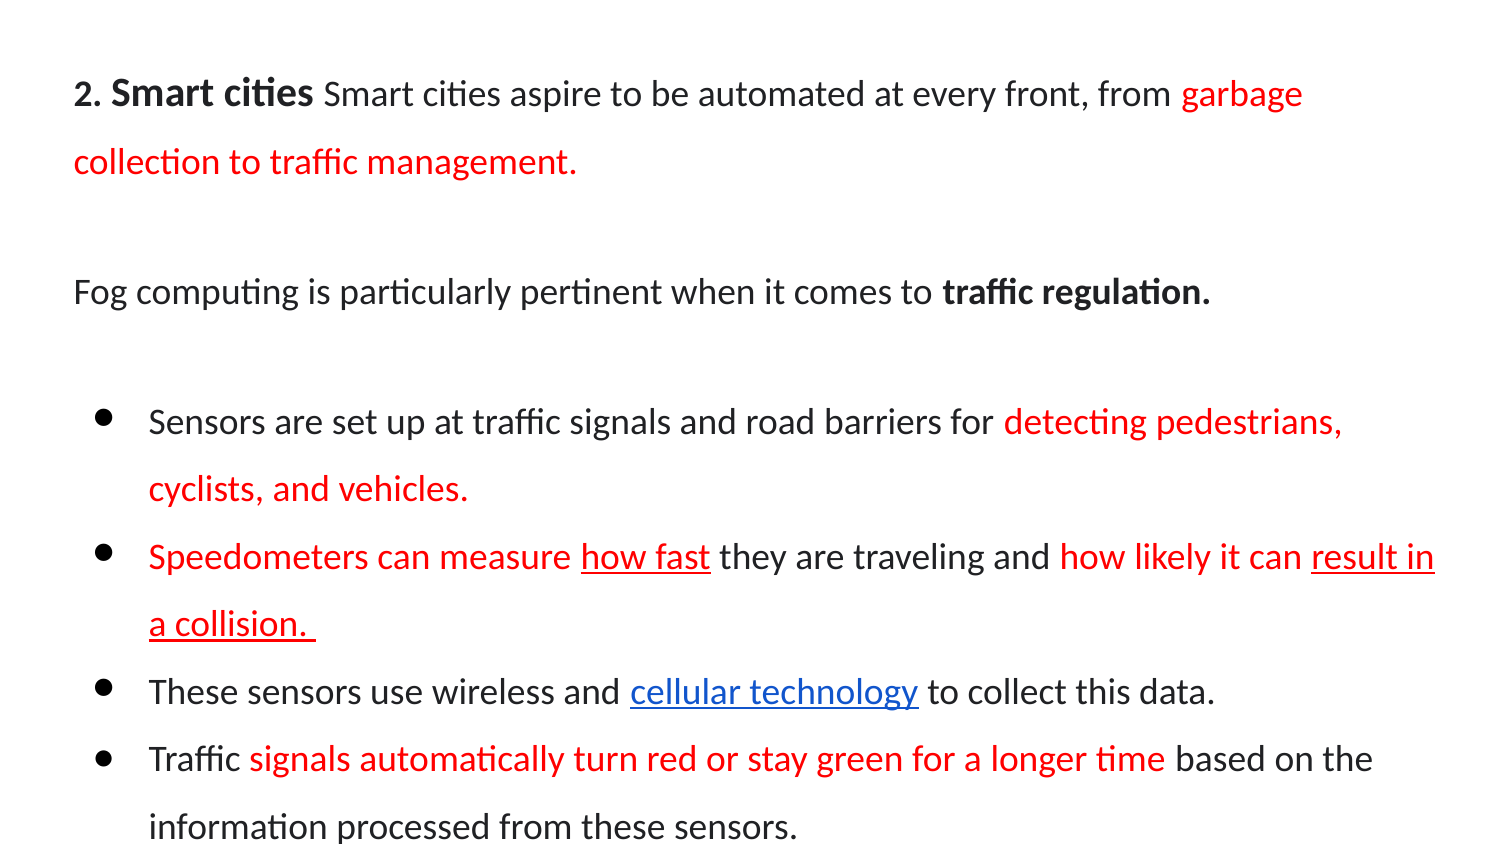

2. Smart cities Smart cities aspire to be automated at every front, from garbage collection to traffic management.
Fog computing is particularly pertinent when it comes to traffic regulation.
Sensors are set up at traffic signals and road barriers for detecting pedestrians, cyclists, and vehicles.
Speedometers can measure how fast they are traveling and how likely it can result in a collision.
These sensors use wireless and cellular technology to collect this data.
Traffic signals automatically turn red or stay green for a longer time based on the information processed from these sensors.